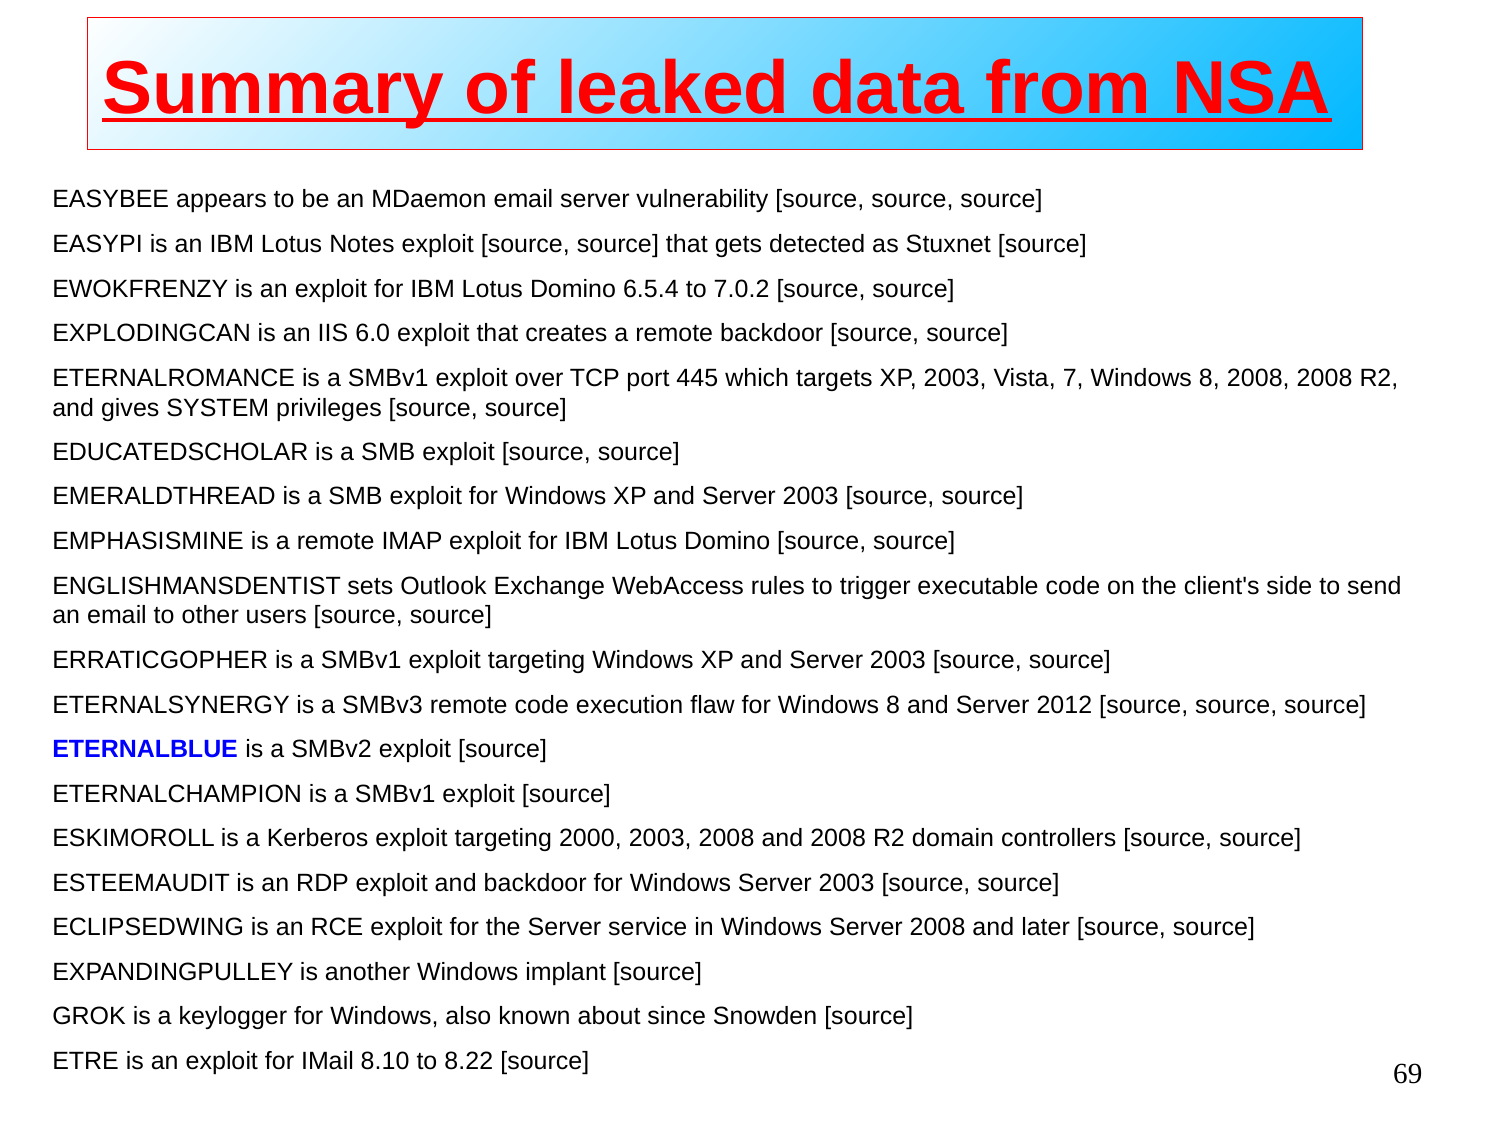

# Summary of leaked data from NSA
EASYBEE appears to be an MDaemon email server vulnerability [source, source, source]
EASYPI is an IBM Lotus Notes exploit [source, source] that gets detected as Stuxnet [source]
EWOKFRENZY is an exploit for IBM Lotus Domino 6.5.4 to 7.0.2 [source, source]
EXPLODINGCAN is an IIS 6.0 exploit that creates a remote backdoor [source, source]
ETERNALROMANCE is a SMBv1 exploit over TCP port 445 which targets XP, 2003, Vista, 7, Windows 8, 2008, 2008 R2, and gives SYSTEM privileges [source, source]
EDUCATEDSCHOLAR is a SMB exploit [source, source]
EMERALDTHREAD is a SMB exploit for Windows XP and Server 2003 [source, source]
EMPHASISMINE is a remote IMAP exploit for IBM Lotus Domino [source, source]
ENGLISHMANSDENTIST sets Outlook Exchange WebAccess rules to trigger executable code on the client's side to send an email to other users [source, source]
ERRATICGOPHER is a SMBv1 exploit targeting Windows XP and Server 2003 [source, source]
ETERNALSYNERGY is a SMBv3 remote code execution flaw for Windows 8 and Server 2012 [source, source, source]
ETERNALBLUE is a SMBv2 exploit [source]
ETERNALCHAMPION is a SMBv1 exploit [source]
ESKIMOROLL is a Kerberos exploit targeting 2000, 2003, 2008 and 2008 R2 domain controllers [source, source]
ESTEEMAUDIT is an RDP exploit and backdoor for Windows Server 2003 [source, source]
ECLIPSEDWING is an RCE exploit for the Server service in Windows Server 2008 and later [source, source]
EXPANDINGPULLEY is another Windows implant [source]
GROK is a keylogger for Windows, also known about since Snowden [source]
ETRE is an exploit for IMail 8.10 to 8.22 [source]